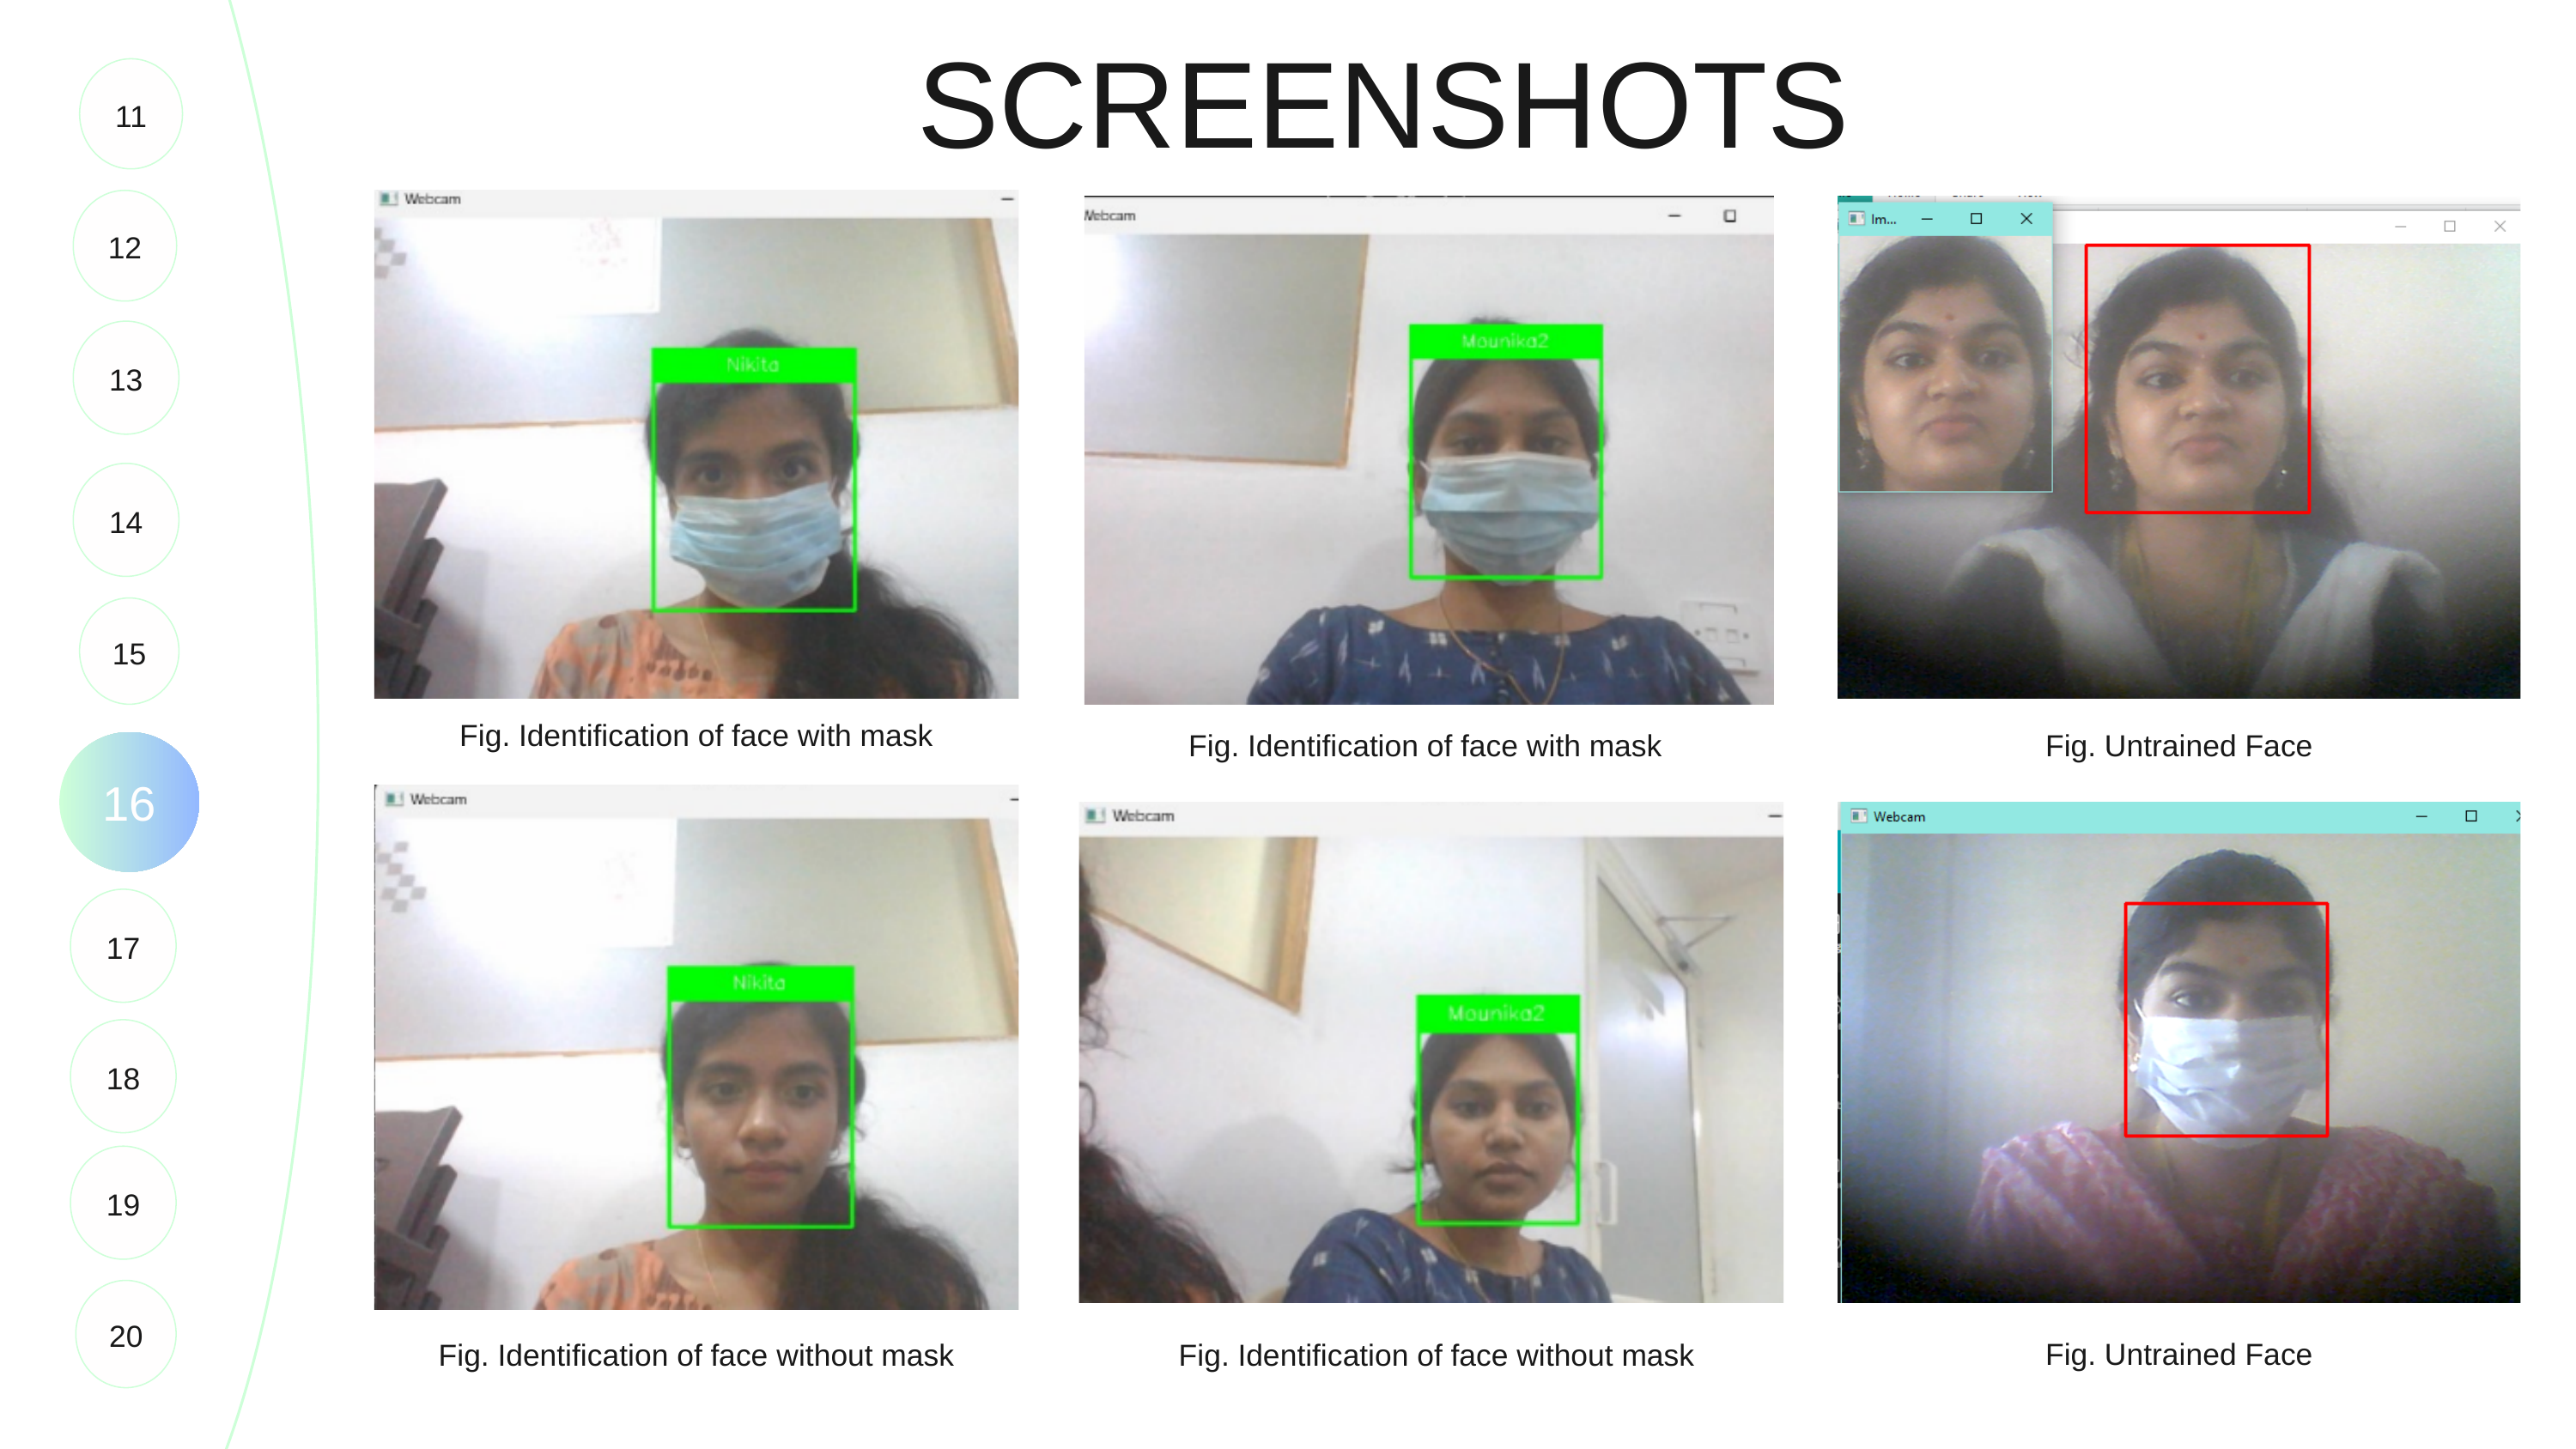

SCREENSHOTS

11

12

13

14

15
Fig. Identification of face with mask
Fig. Identification of face with mask
Fig. Untrained Face

16

17

18

19

20
Fig. Untrained Face
Fig. Identification of face without mask
Fig. Identification of face without mask